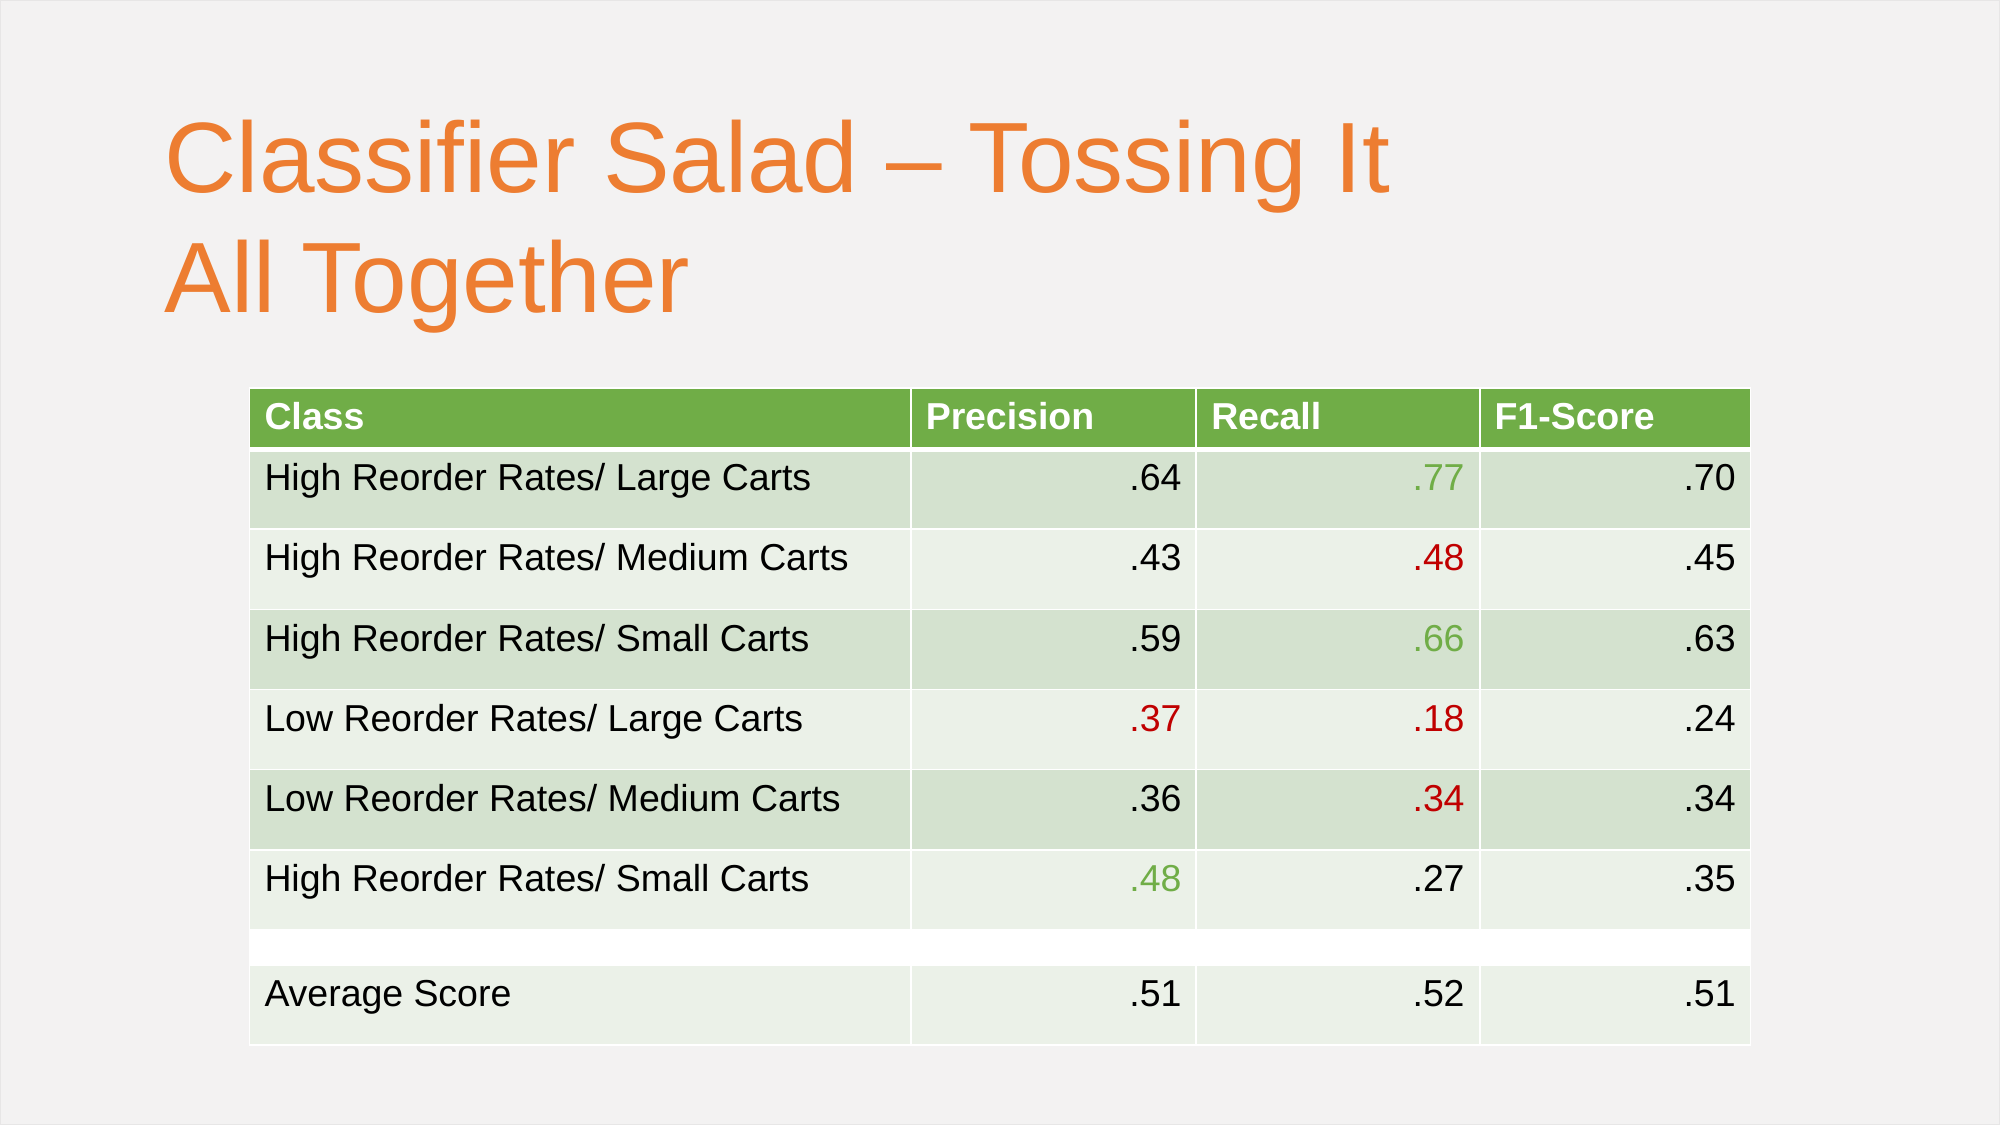

Classifier Salad – Tossing It All Together

| Class | Precision | Recall | F1-Score |
| --- | --- | --- | --- |
| High Reorder Rates/ Large Carts | .64 | .77 | .70 |
| High Reorder Rates/ Medium Carts | .43 | .48 | .45 |
| High Reorder Rates/ Small Carts | .59 | .66 | .63 |
| Low Reorder Rates/ Large Carts | .37 | .18 | .24 |
| Low Reorder Rates/ Medium Carts | .36 | .34 | .34 |
| High Reorder Rates/ Small Carts | .48 | .27 | .35 |
|  |  |  |  |
| Average Score | .51 | .52 | .51 |